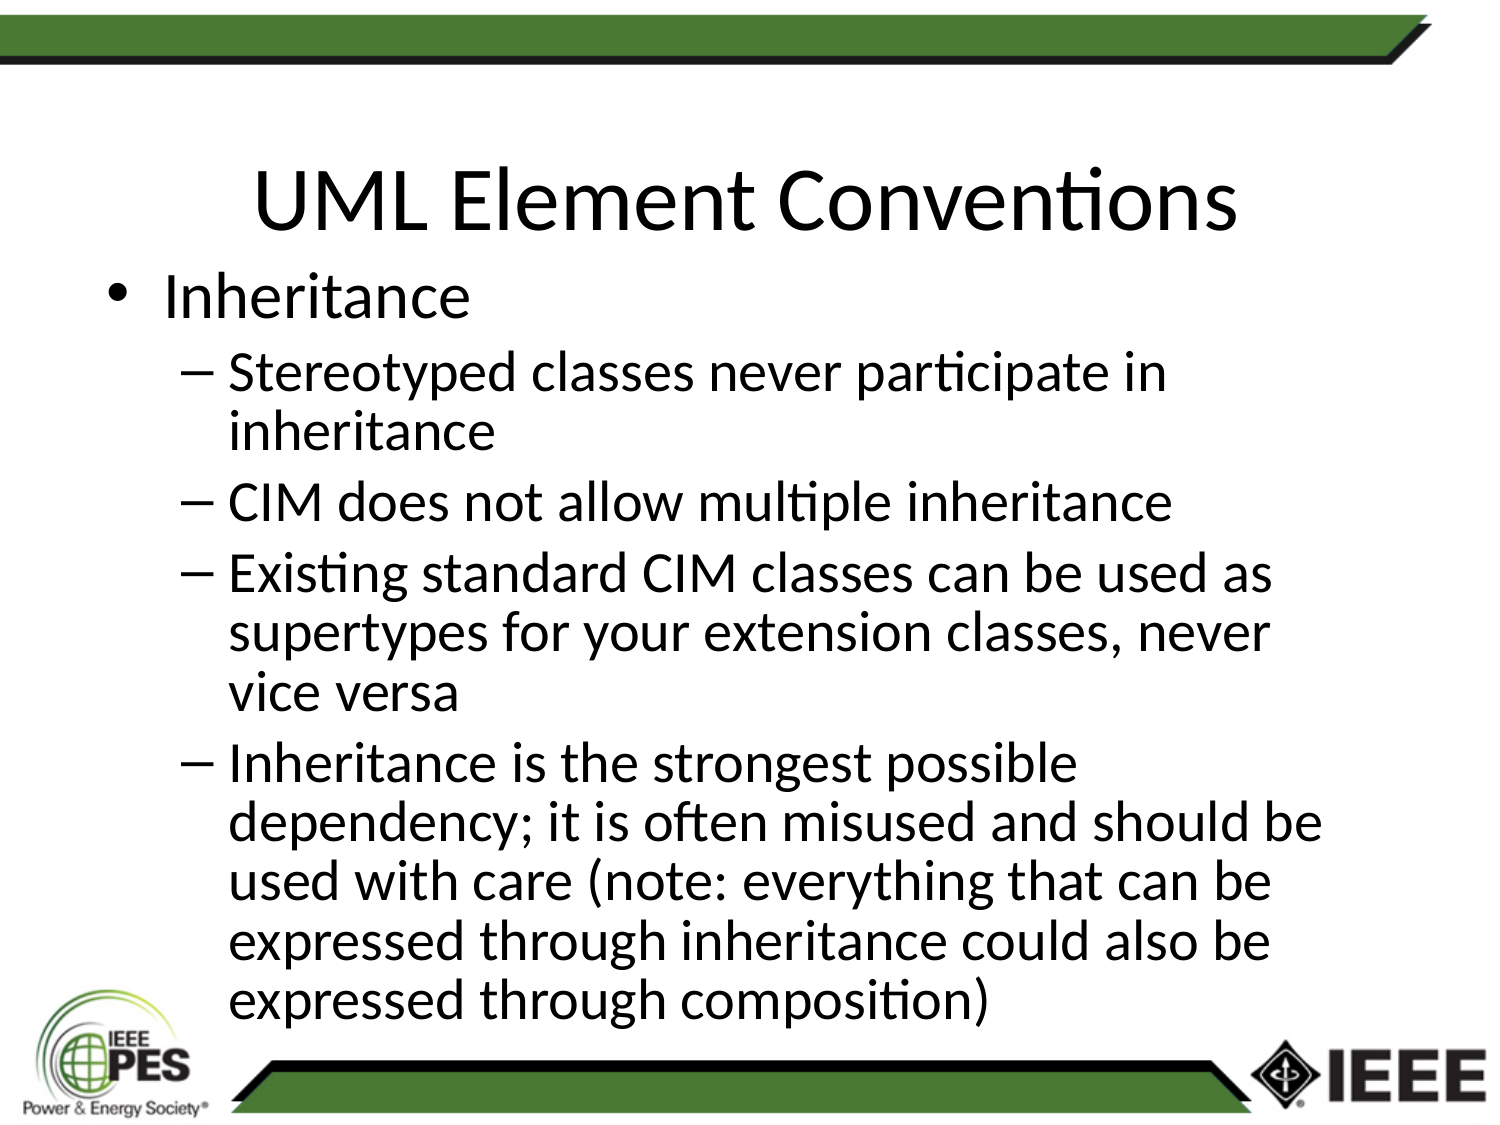

# UML Element Conventions
Inheritance
Stereotyped classes never participate in inheritance
CIM does not allow multiple inheritance
Existing standard CIM classes can be used as supertypes for your extension classes, never vice versa
Inheritance is the strongest possible dependency; it is often misused and should be used with care (note: everything that can be expressed through inheritance could also be expressed through composition)